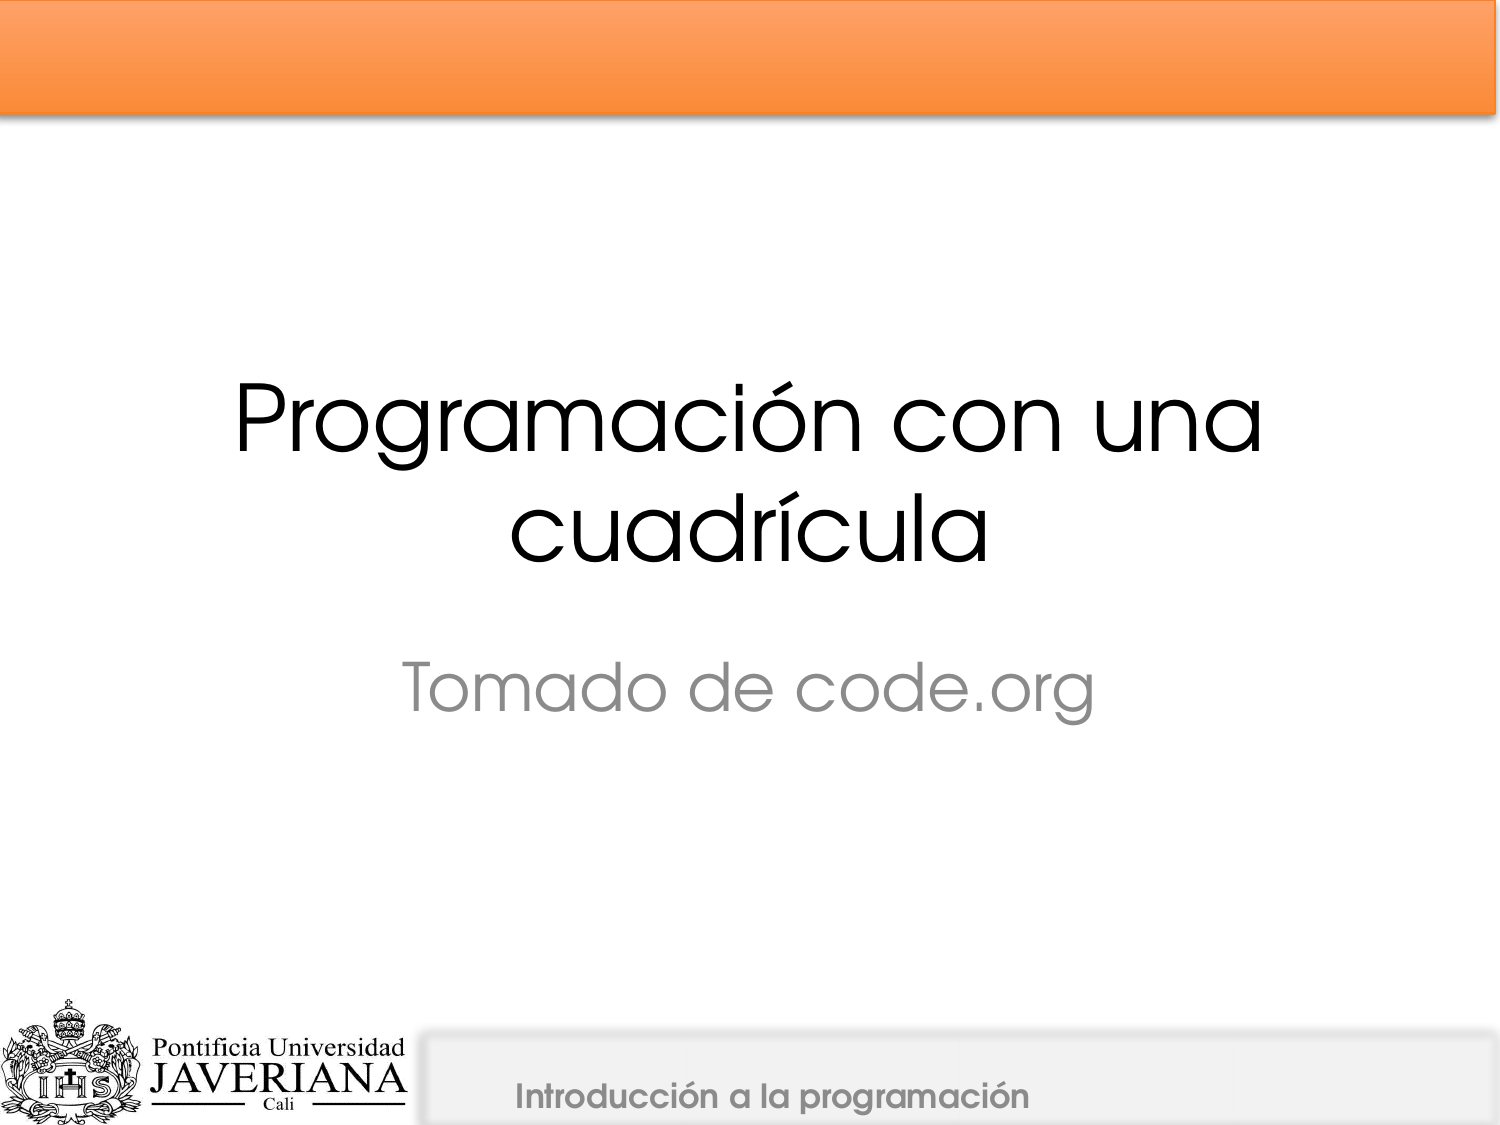

# Programación con una cuadrícula
Tomado de code.org
Introducción a la programación